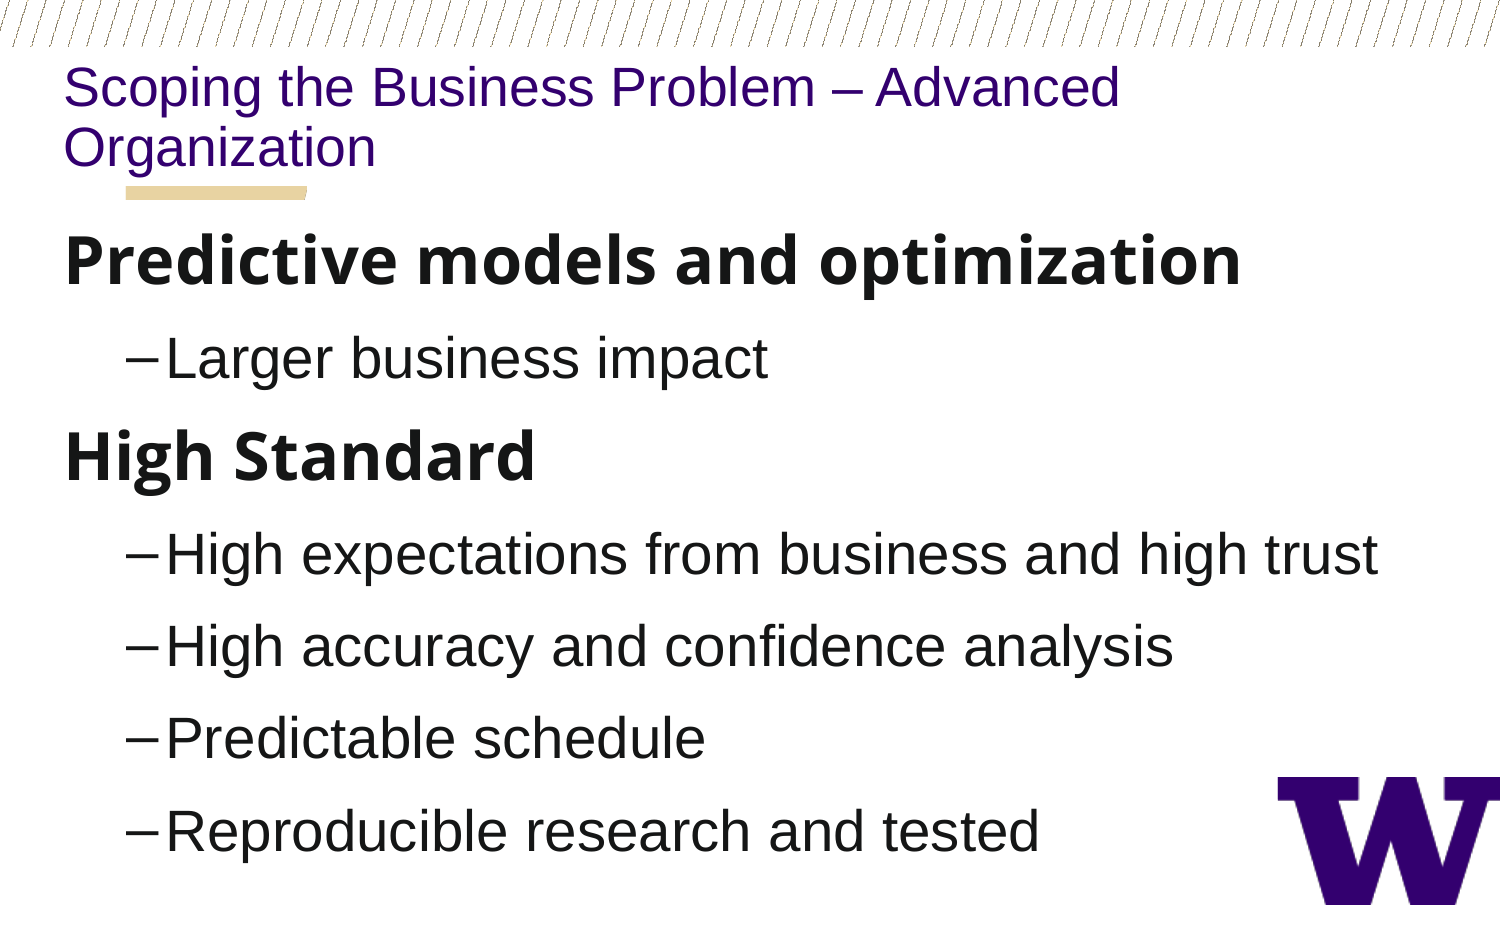

Scoping the Business Problem – Advanced Organization
Predictive models and optimization
Larger business impact
High Standard
High expectations from business and high trust
High accuracy and confidence analysis
Predictable schedule
Reproducible research and tested